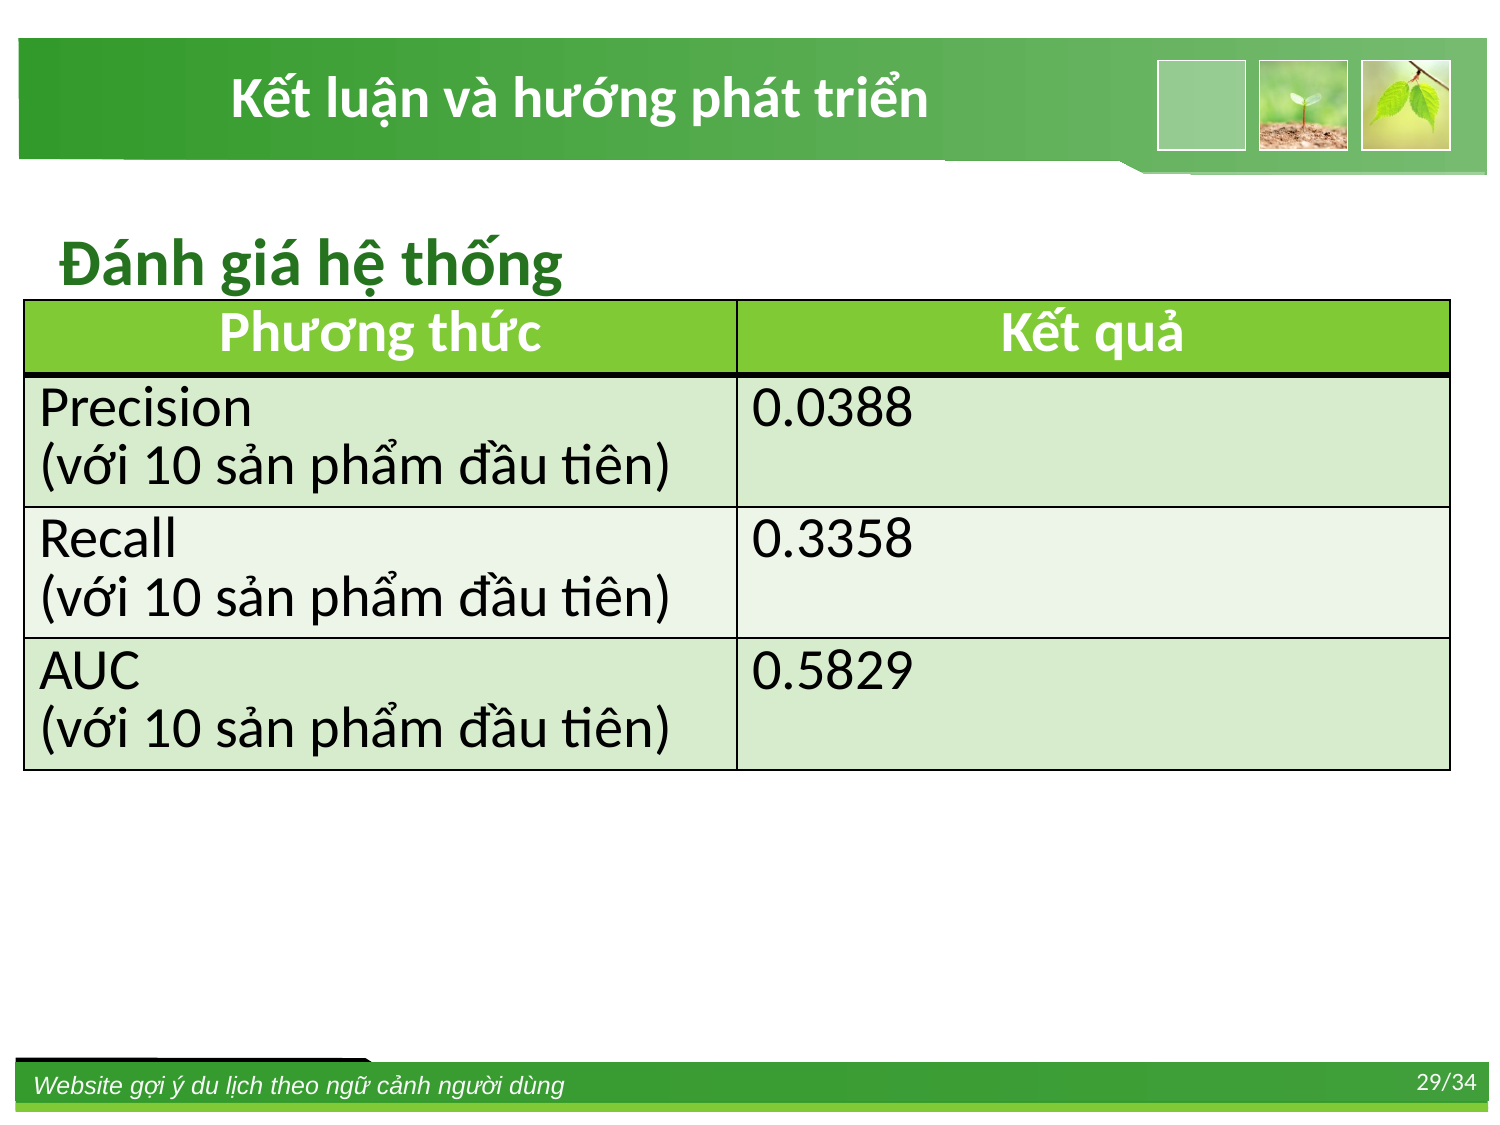

Kết luận và hướng phát triển
Đánh giá hệ thống

| Phương thức | Kết quả |
| --- | --- |
| Precision (với 10 sản phẩm đầu tiên) | 0.0388 |
| Recall (với 10 sản phẩm đầu tiên) | 0.3358 |
| AUC (với 10 sản phẩm đầu tiên) | 0.5829 |